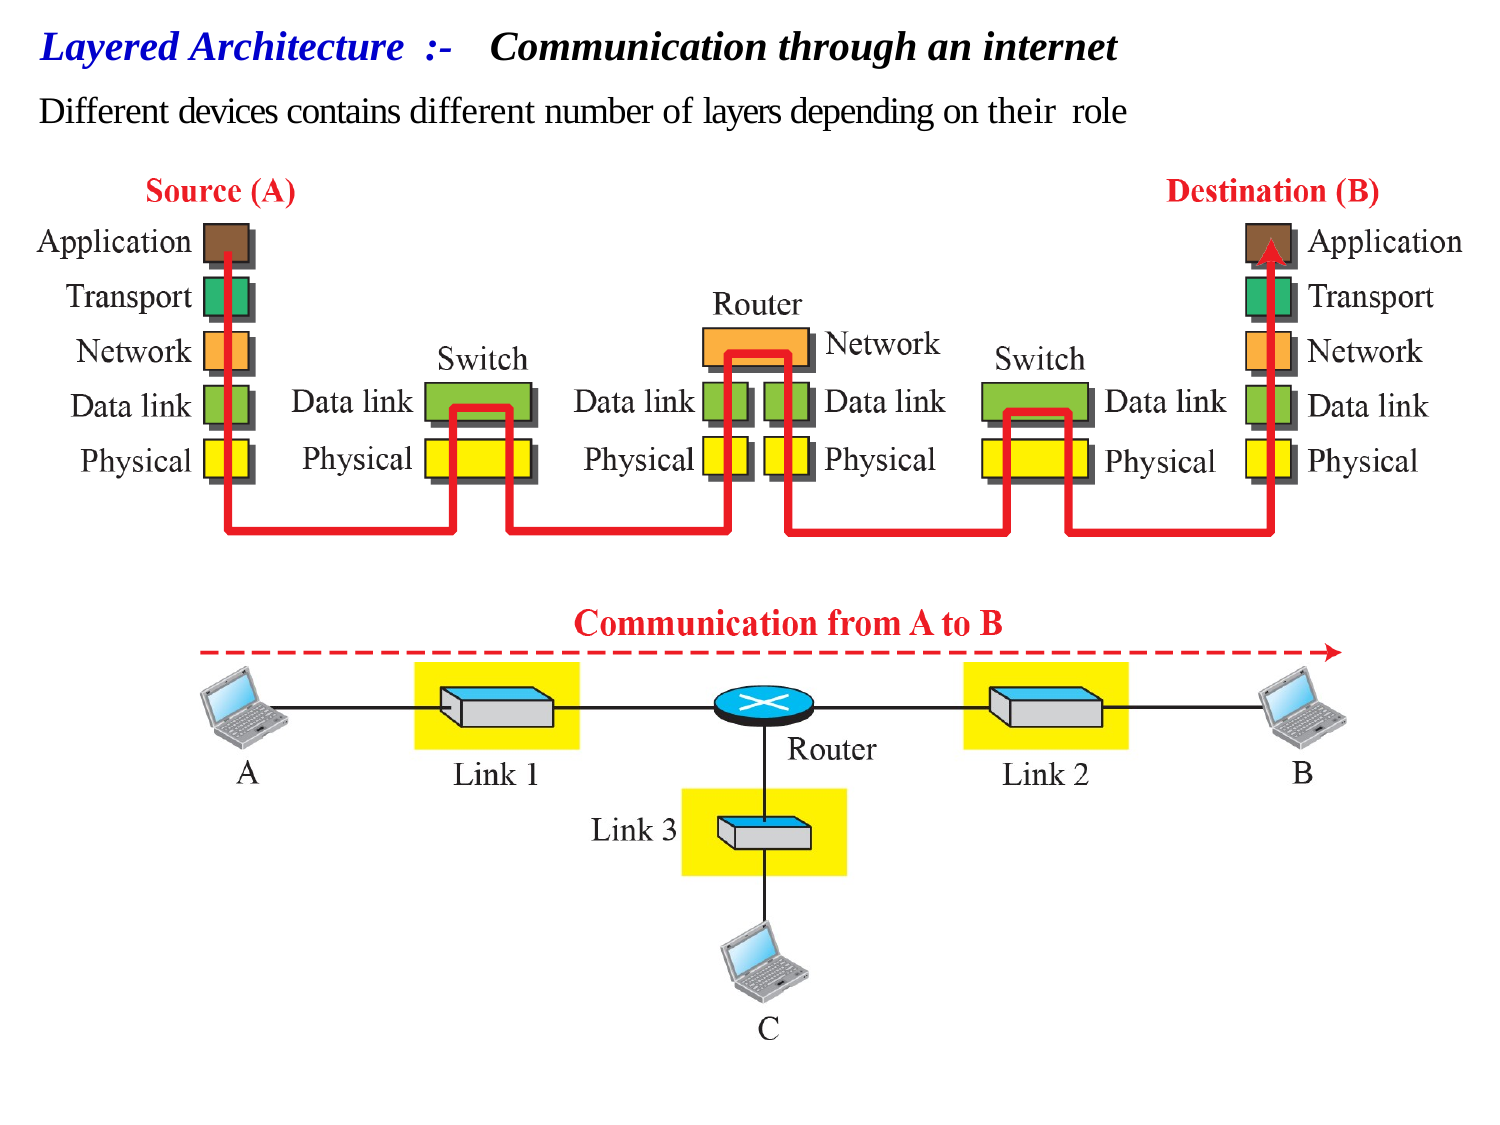

Layered Architecture :-	Communication through an internet
Different devices contains different number of layers depending on their   role